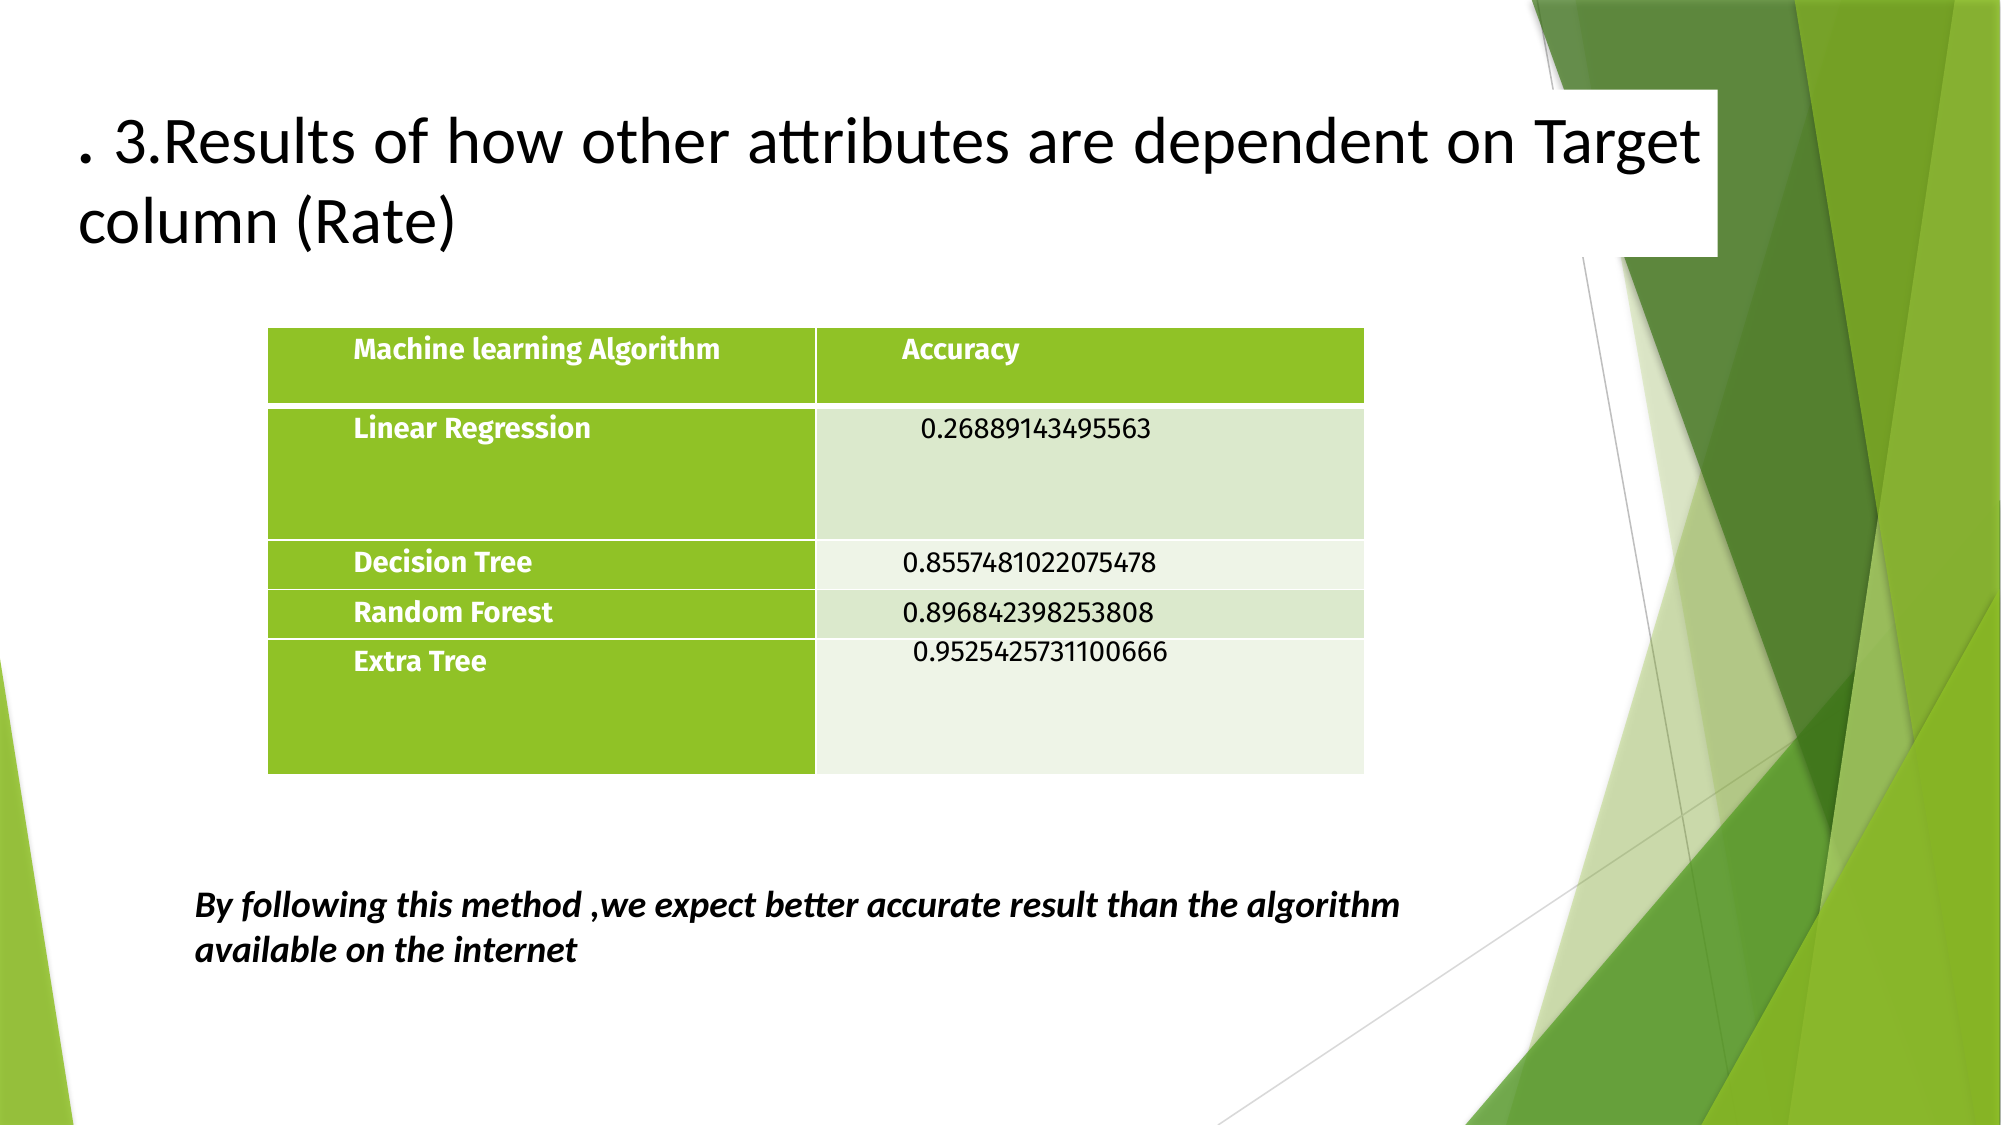

. 3.Results of how other attributes are dependent on Target column (Rate)
| Machine learning Algorithm | Accuracy |
| --- | --- |
| Linear Regression | 0.26889143495563 |
| Decision Tree | 0.8557481022075478 |
| Random Forest | 0.896842398253808 |
| Extra Tree | 0.9525425731100666 |
By following this method ,we expect better accurate result than the algorithm available on the internet